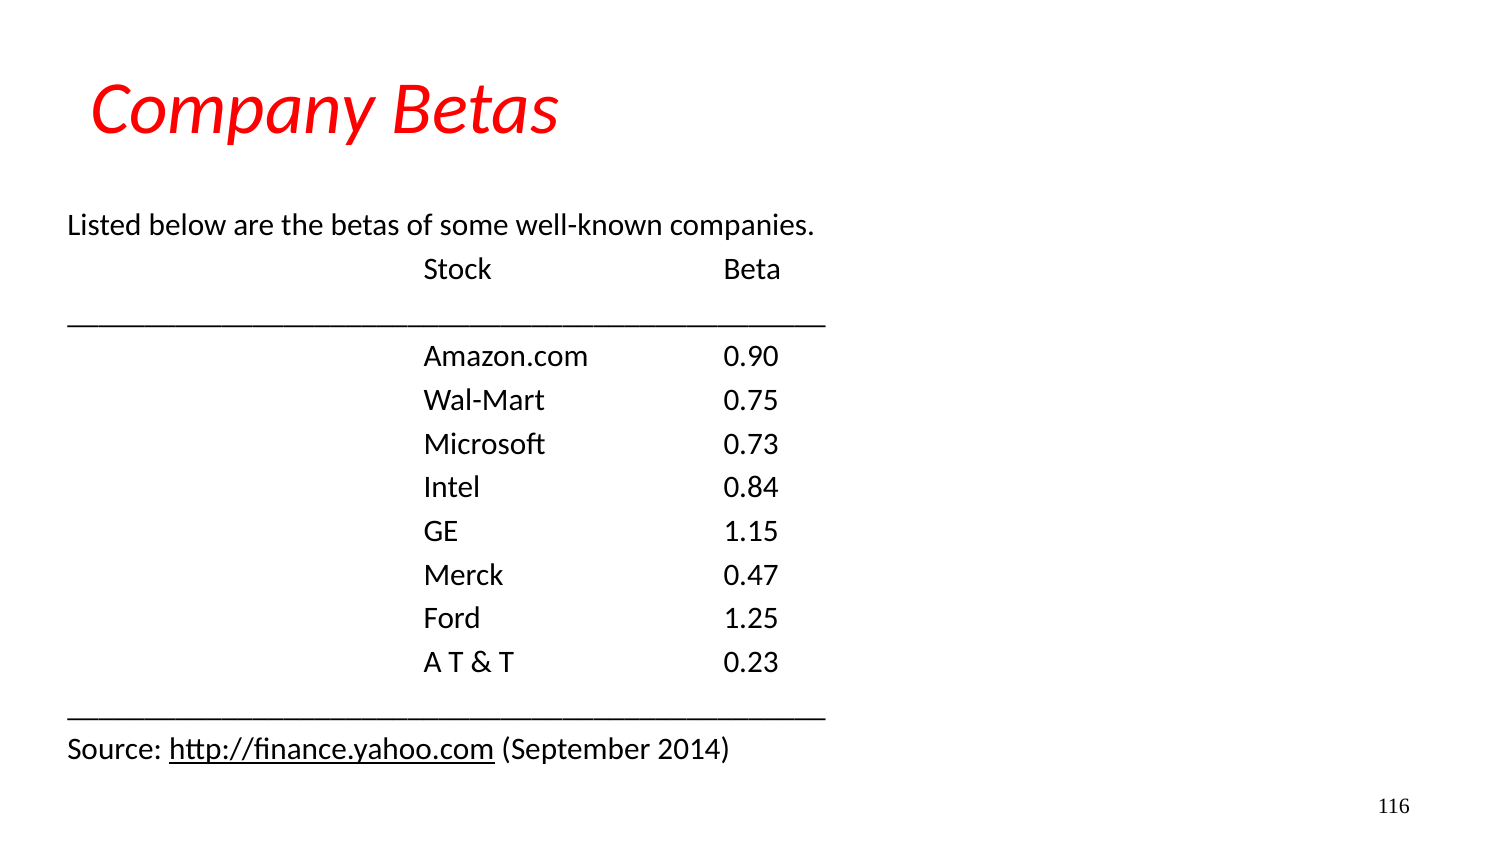

# Company Betas
Listed below are the betas of some well-known companies.
			Stock		Beta
_________________________________________________
			Amazon.com	0.90
			Wal-Mart		0.75
			Microsoft		0.73
			Intel		0.84
			GE		1.15
			Merck		0.47
			Ford		1.25
			A T & T		0.23
_________________________________________________
Source: http://finance.yahoo.com (September 2014)
116